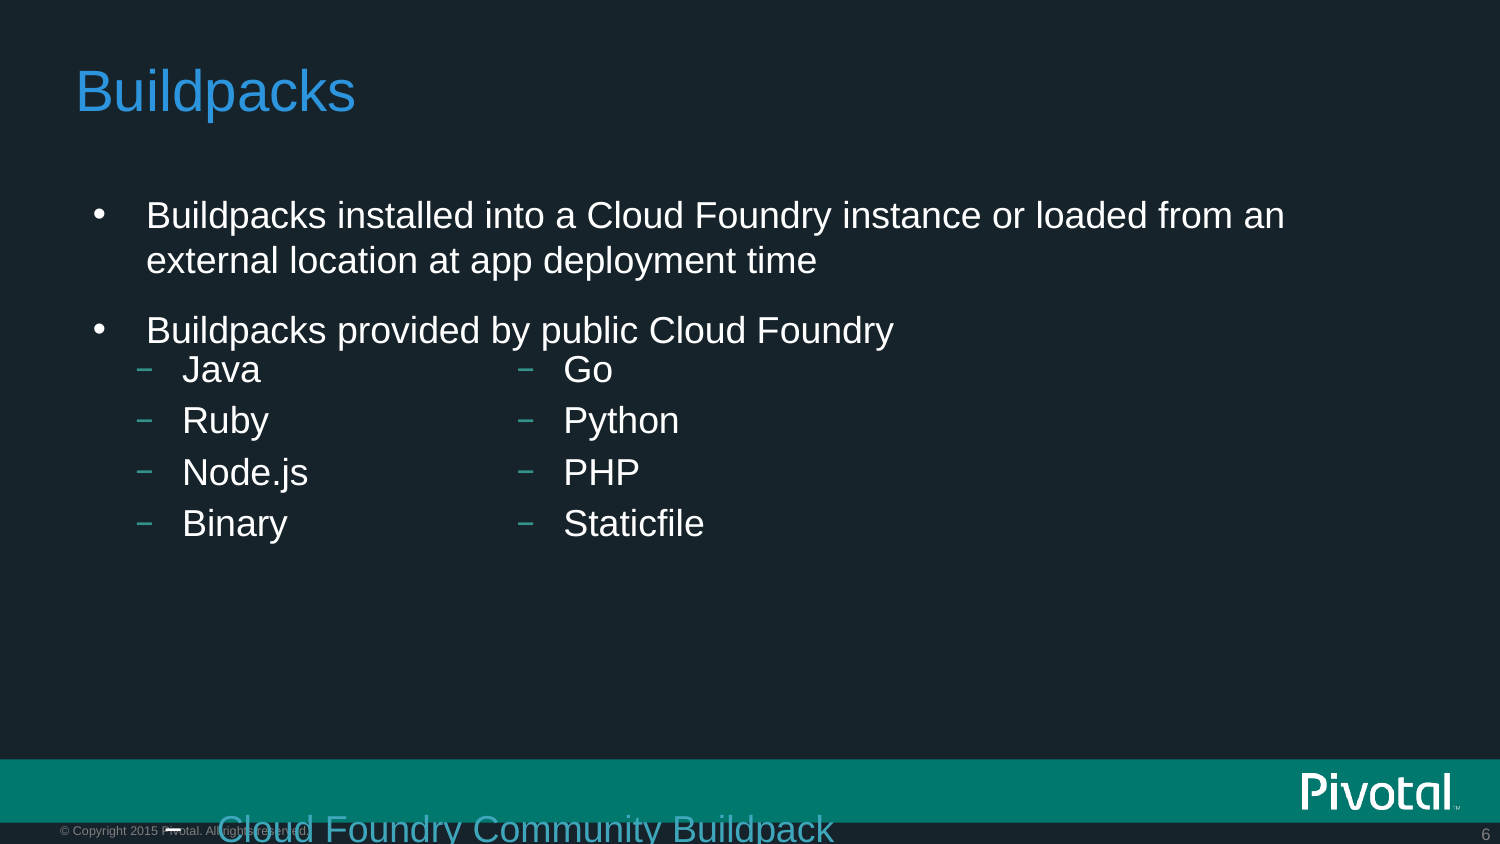

Buildpacks
Buildpacks installed into a Cloud Foundry instance or loaded from an external location at app deployment time
Buildpacks provided by public Cloud Foundry

Cloud Foundry Community Buildpack
Write you own
Java
Ruby
Node.js
Binary
Go
Python
PHP
Staticfile